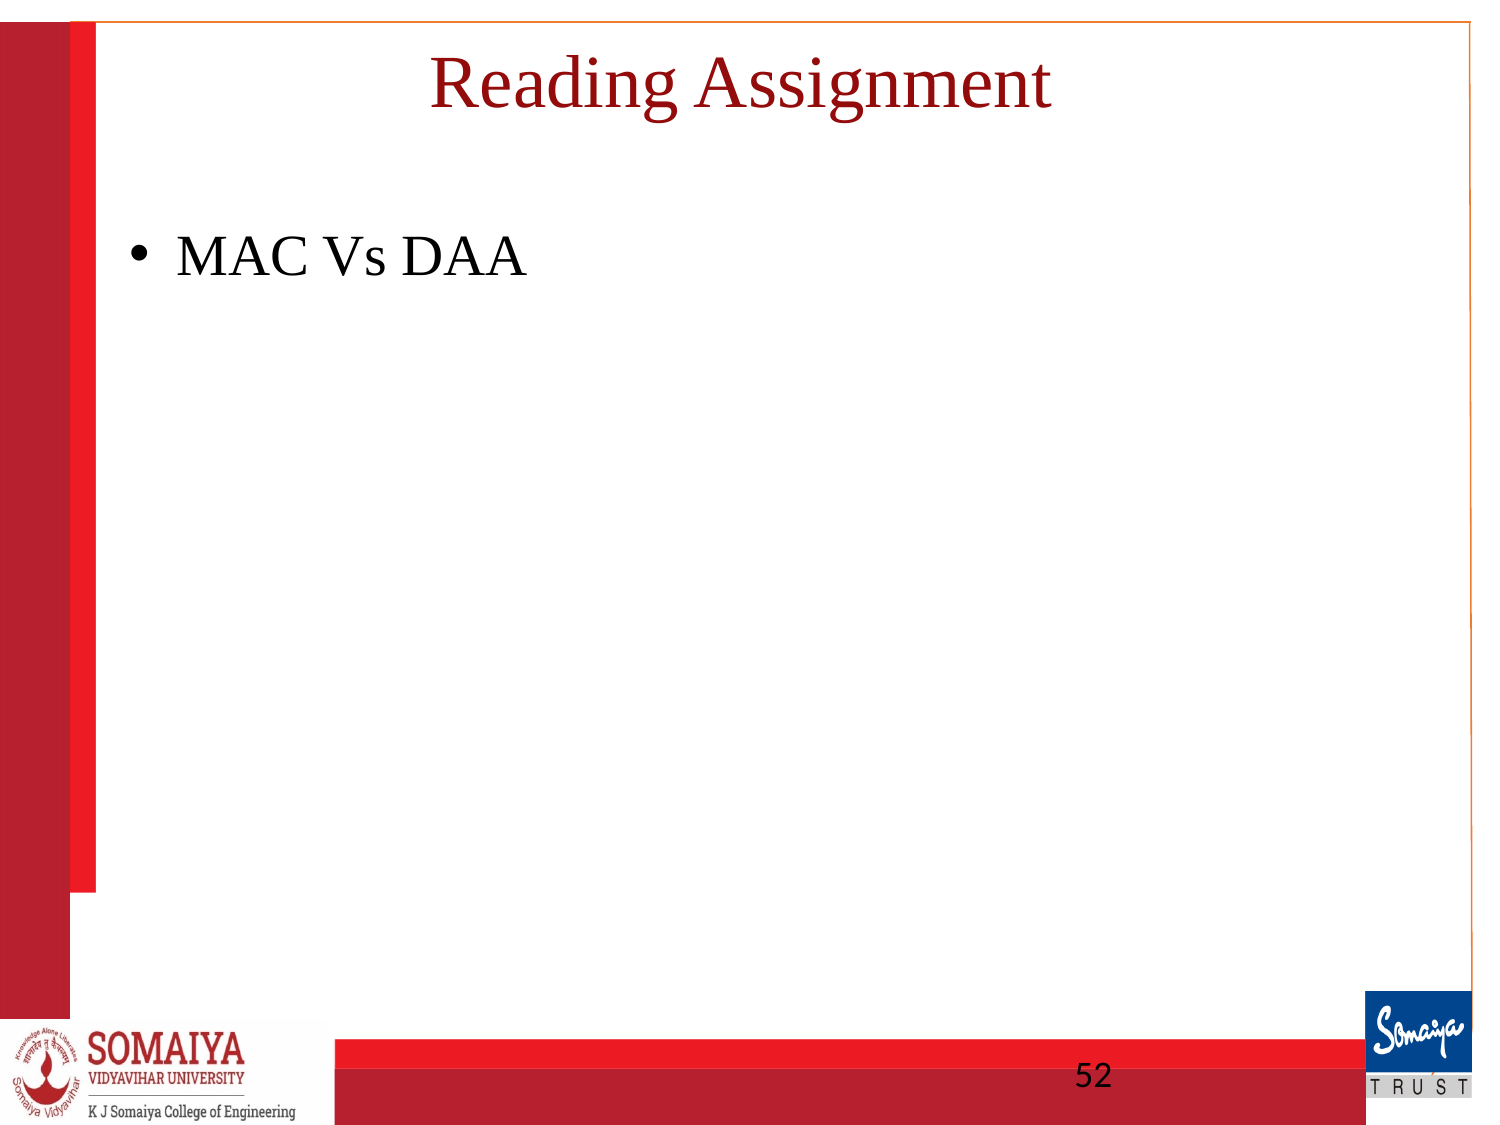

# Reading Assignment
MAC Vs DAA
52